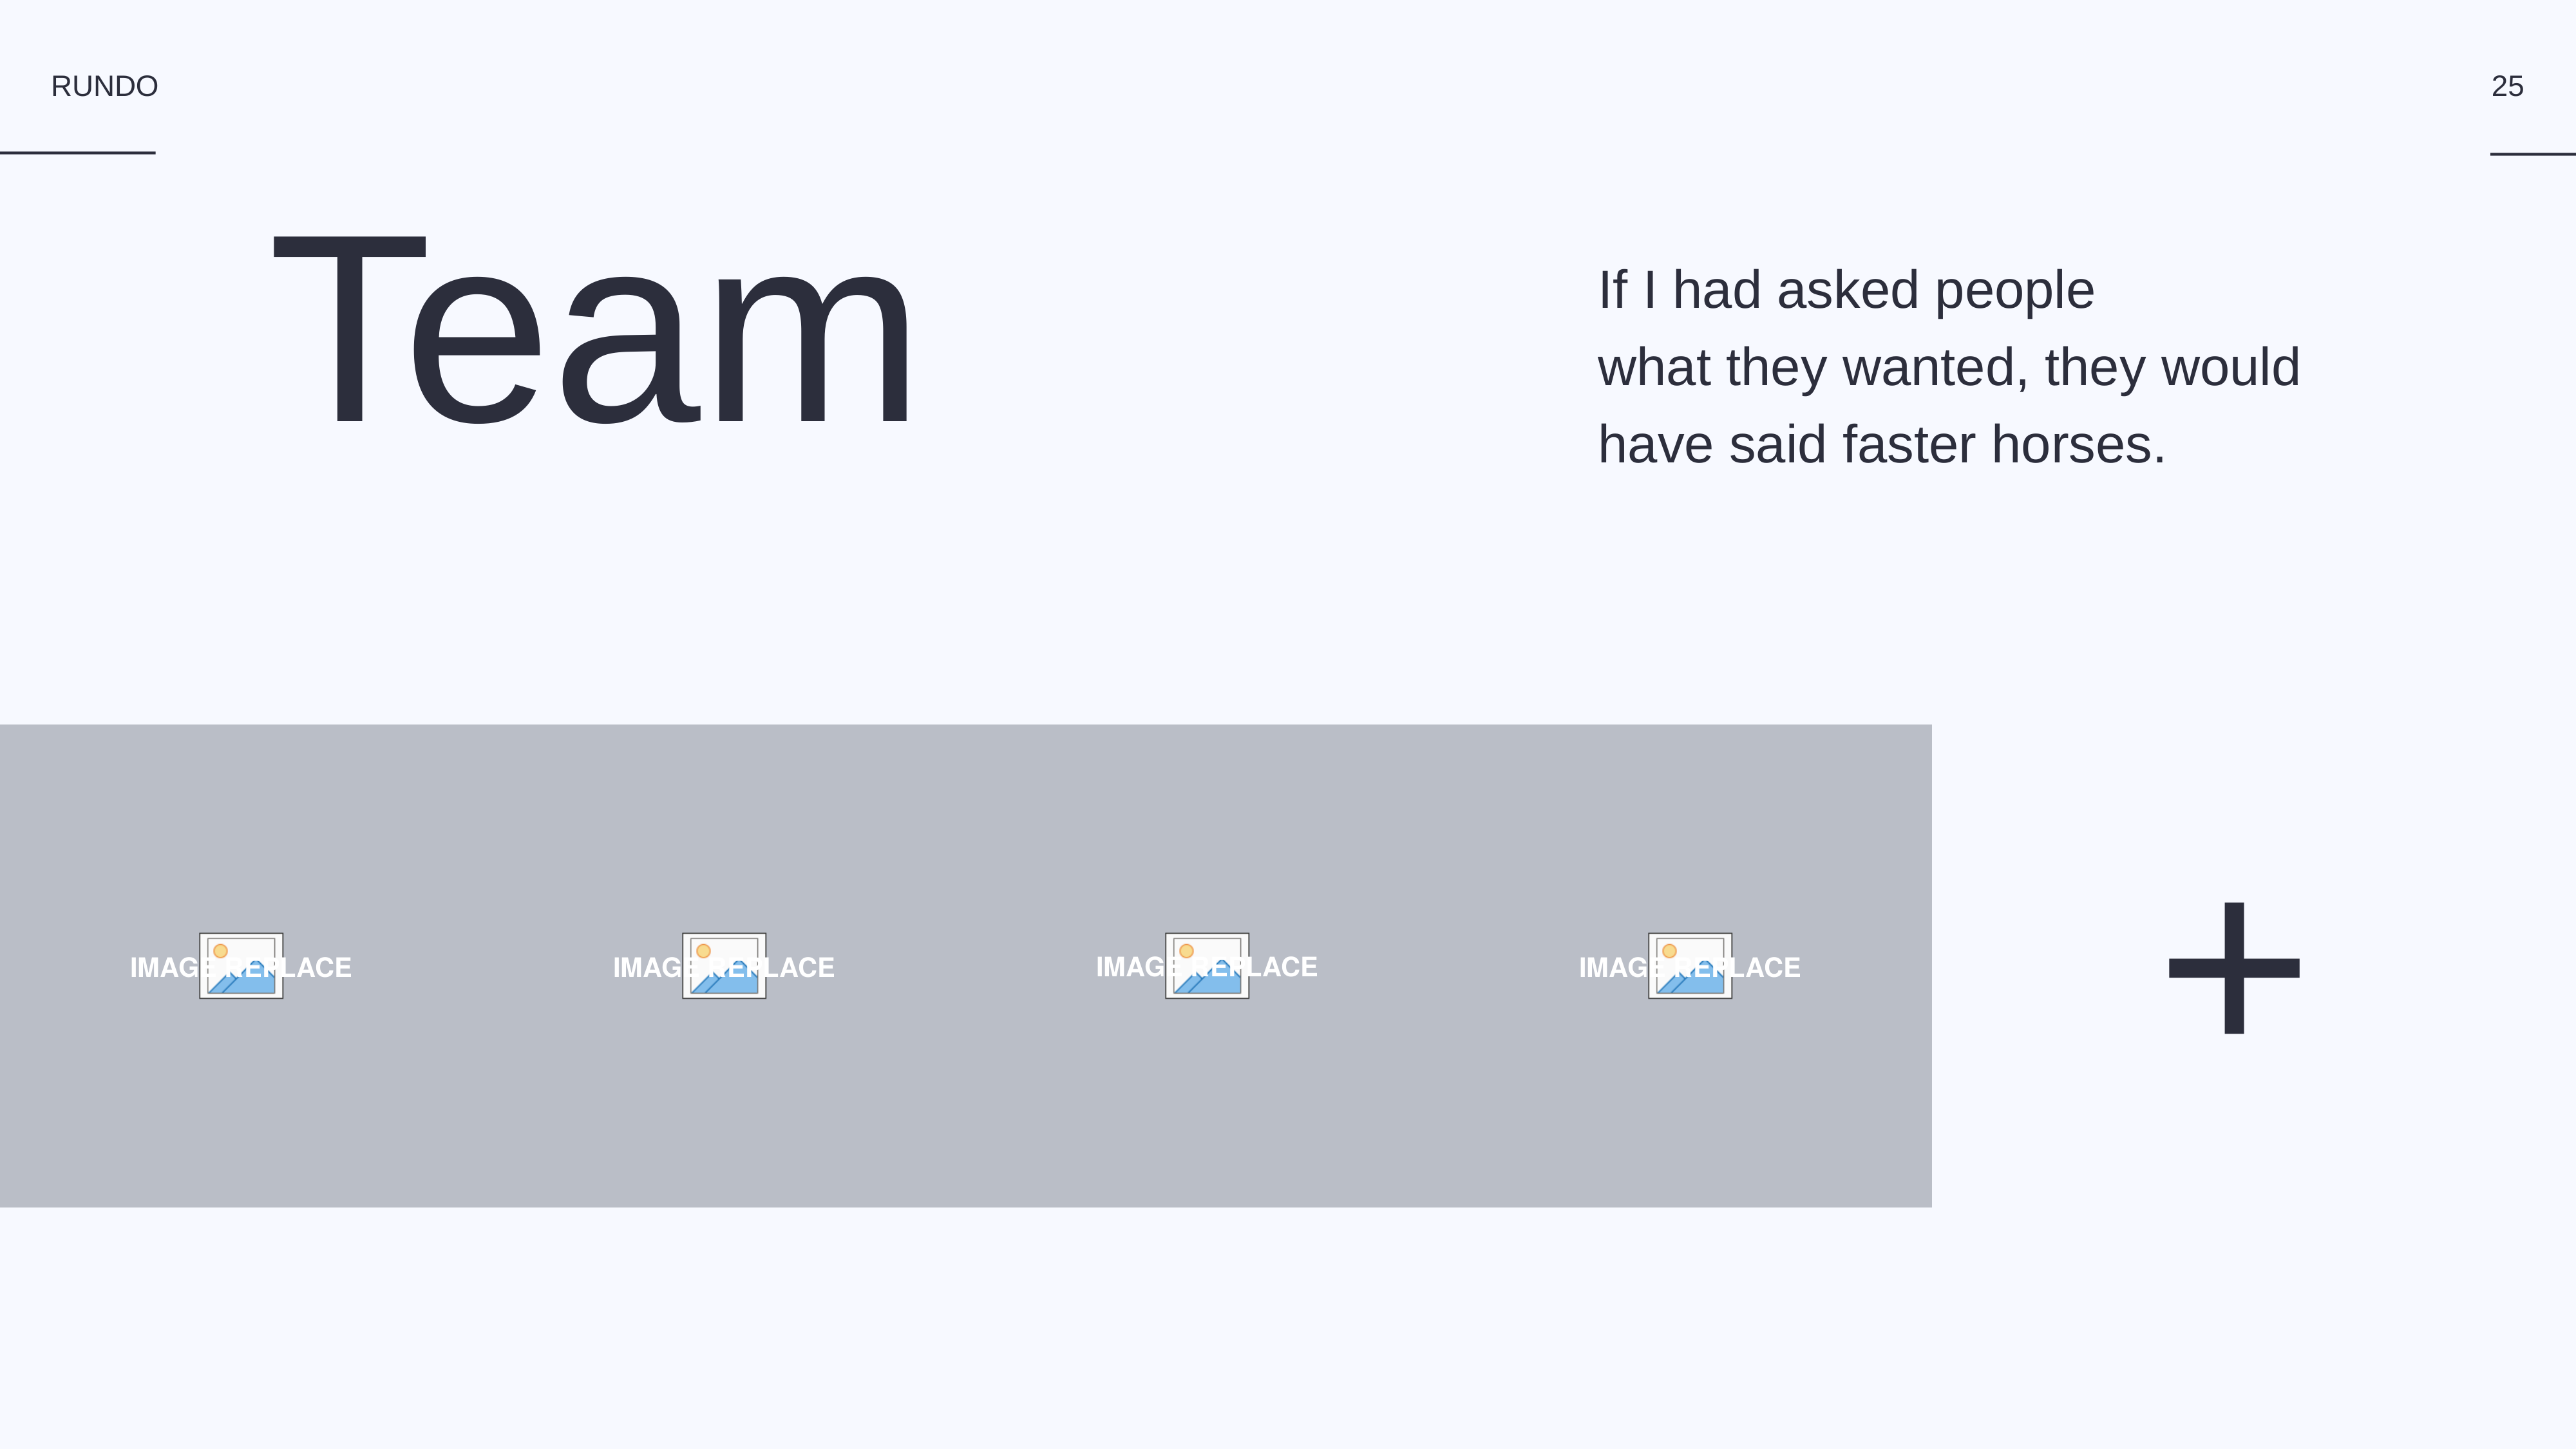

25
Team
If I had asked people
what they wanted, they would
have said faster horses.

+